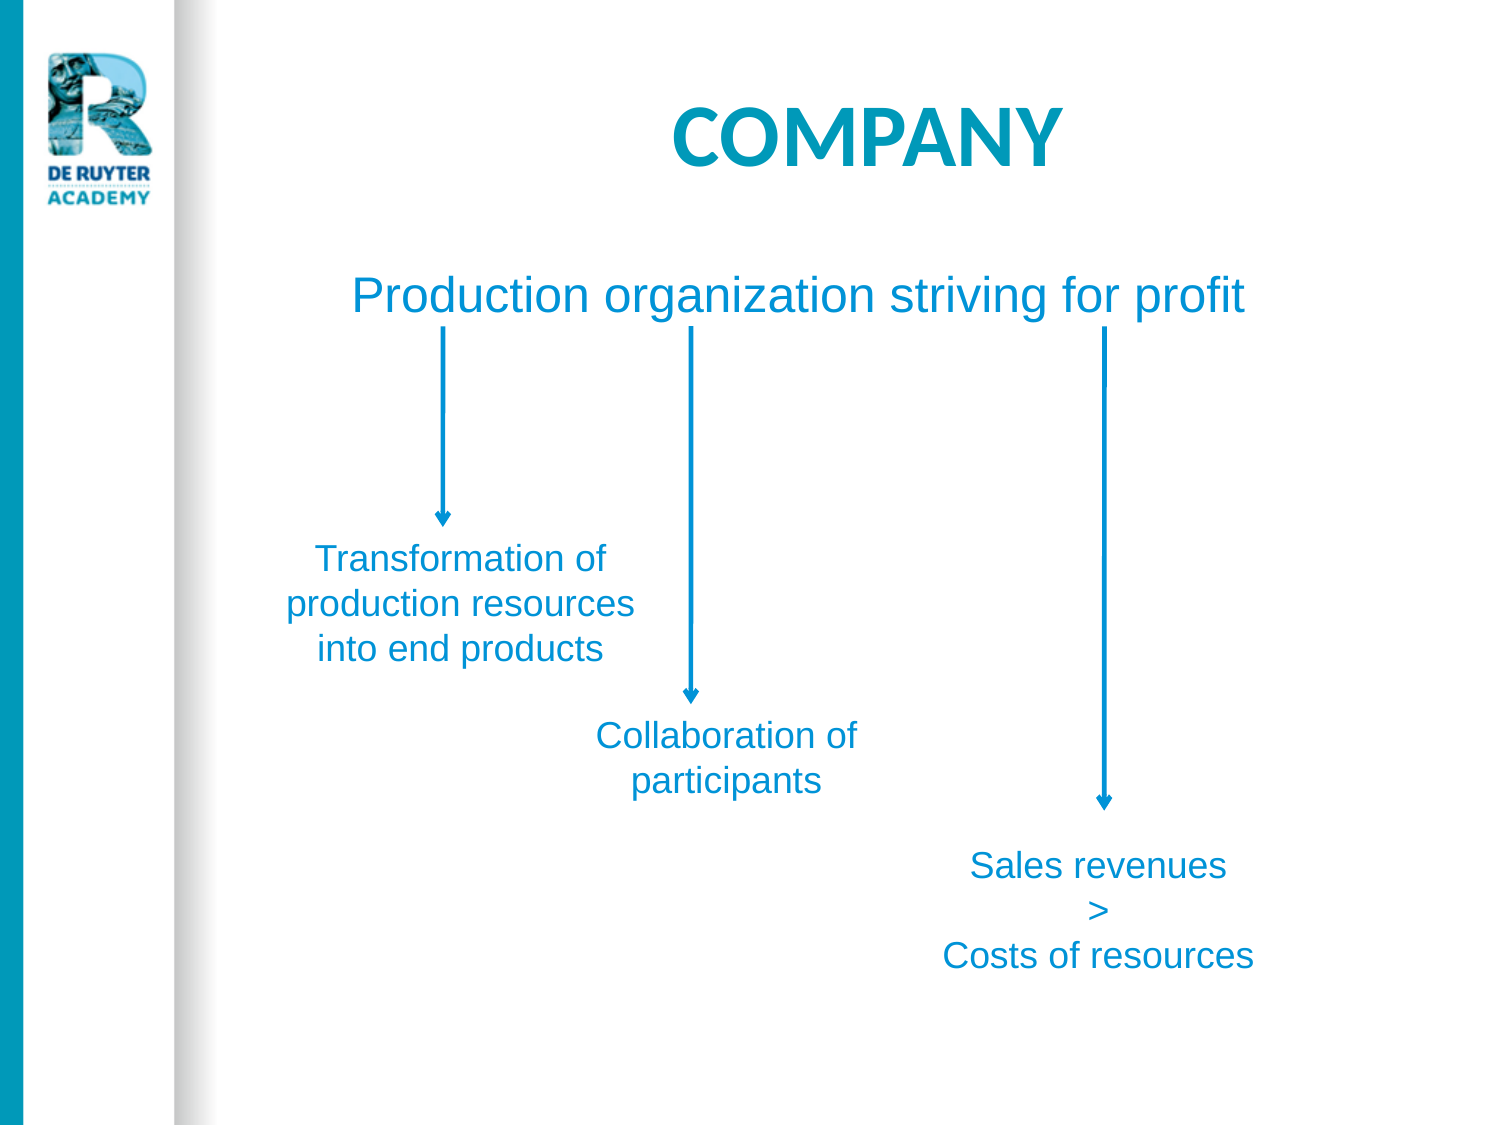

# Company
Production organization striving for profit

Transformation of production resources into end products
Collaboration of participants
Sales revenues
>
Costs of resources